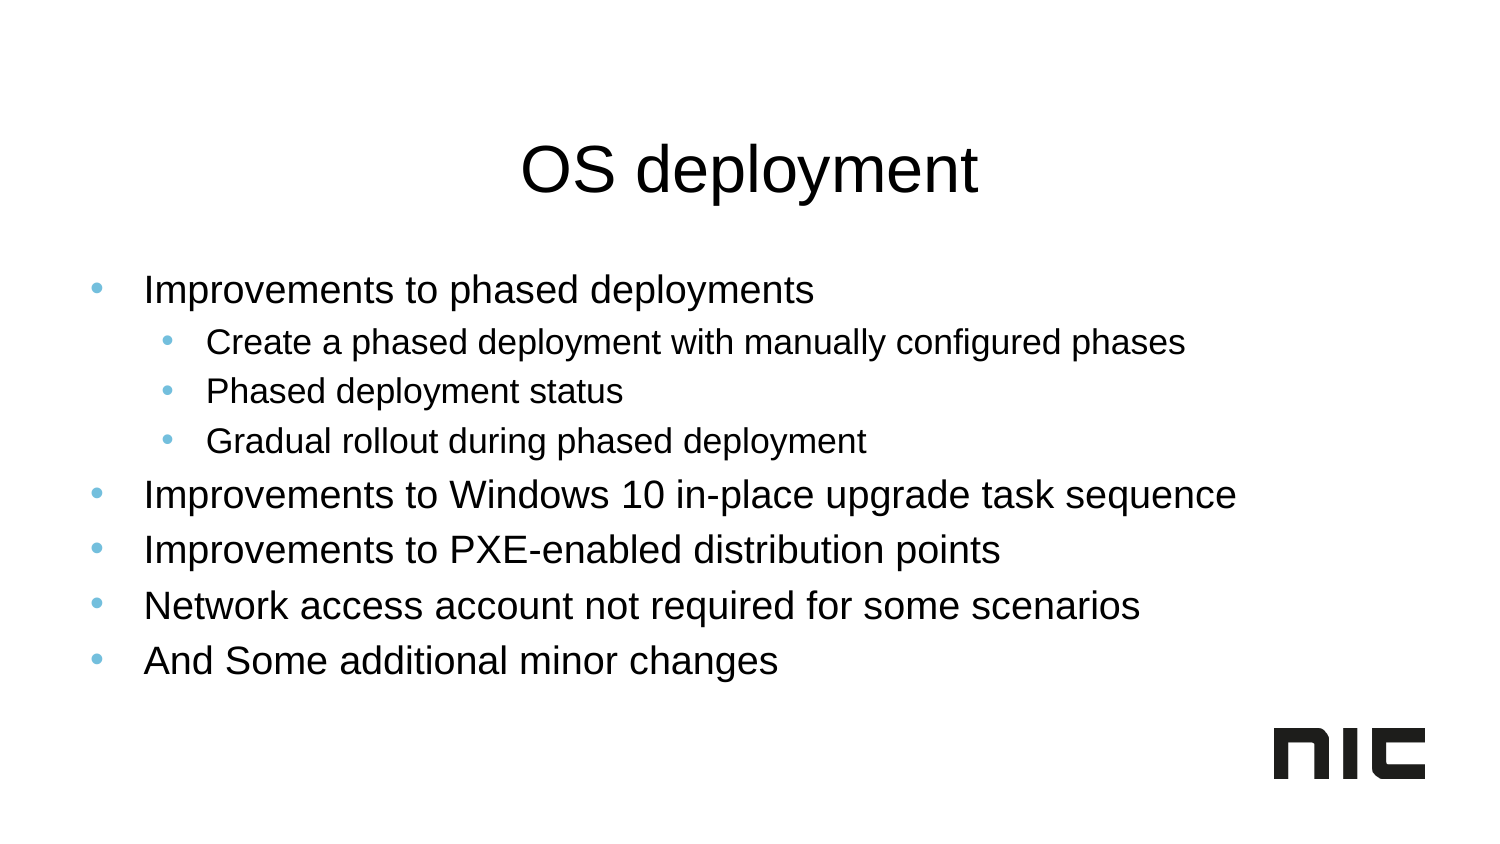

# OS deployment
Improvements to phased deployments
Create a phased deployment with manually configured phases
Phased deployment status
Gradual rollout during phased deployment
Improvements to Windows 10 in-place upgrade task sequence
Improvements to PXE-enabled distribution points
Network access account not required for some scenarios
And Some additional minor changes